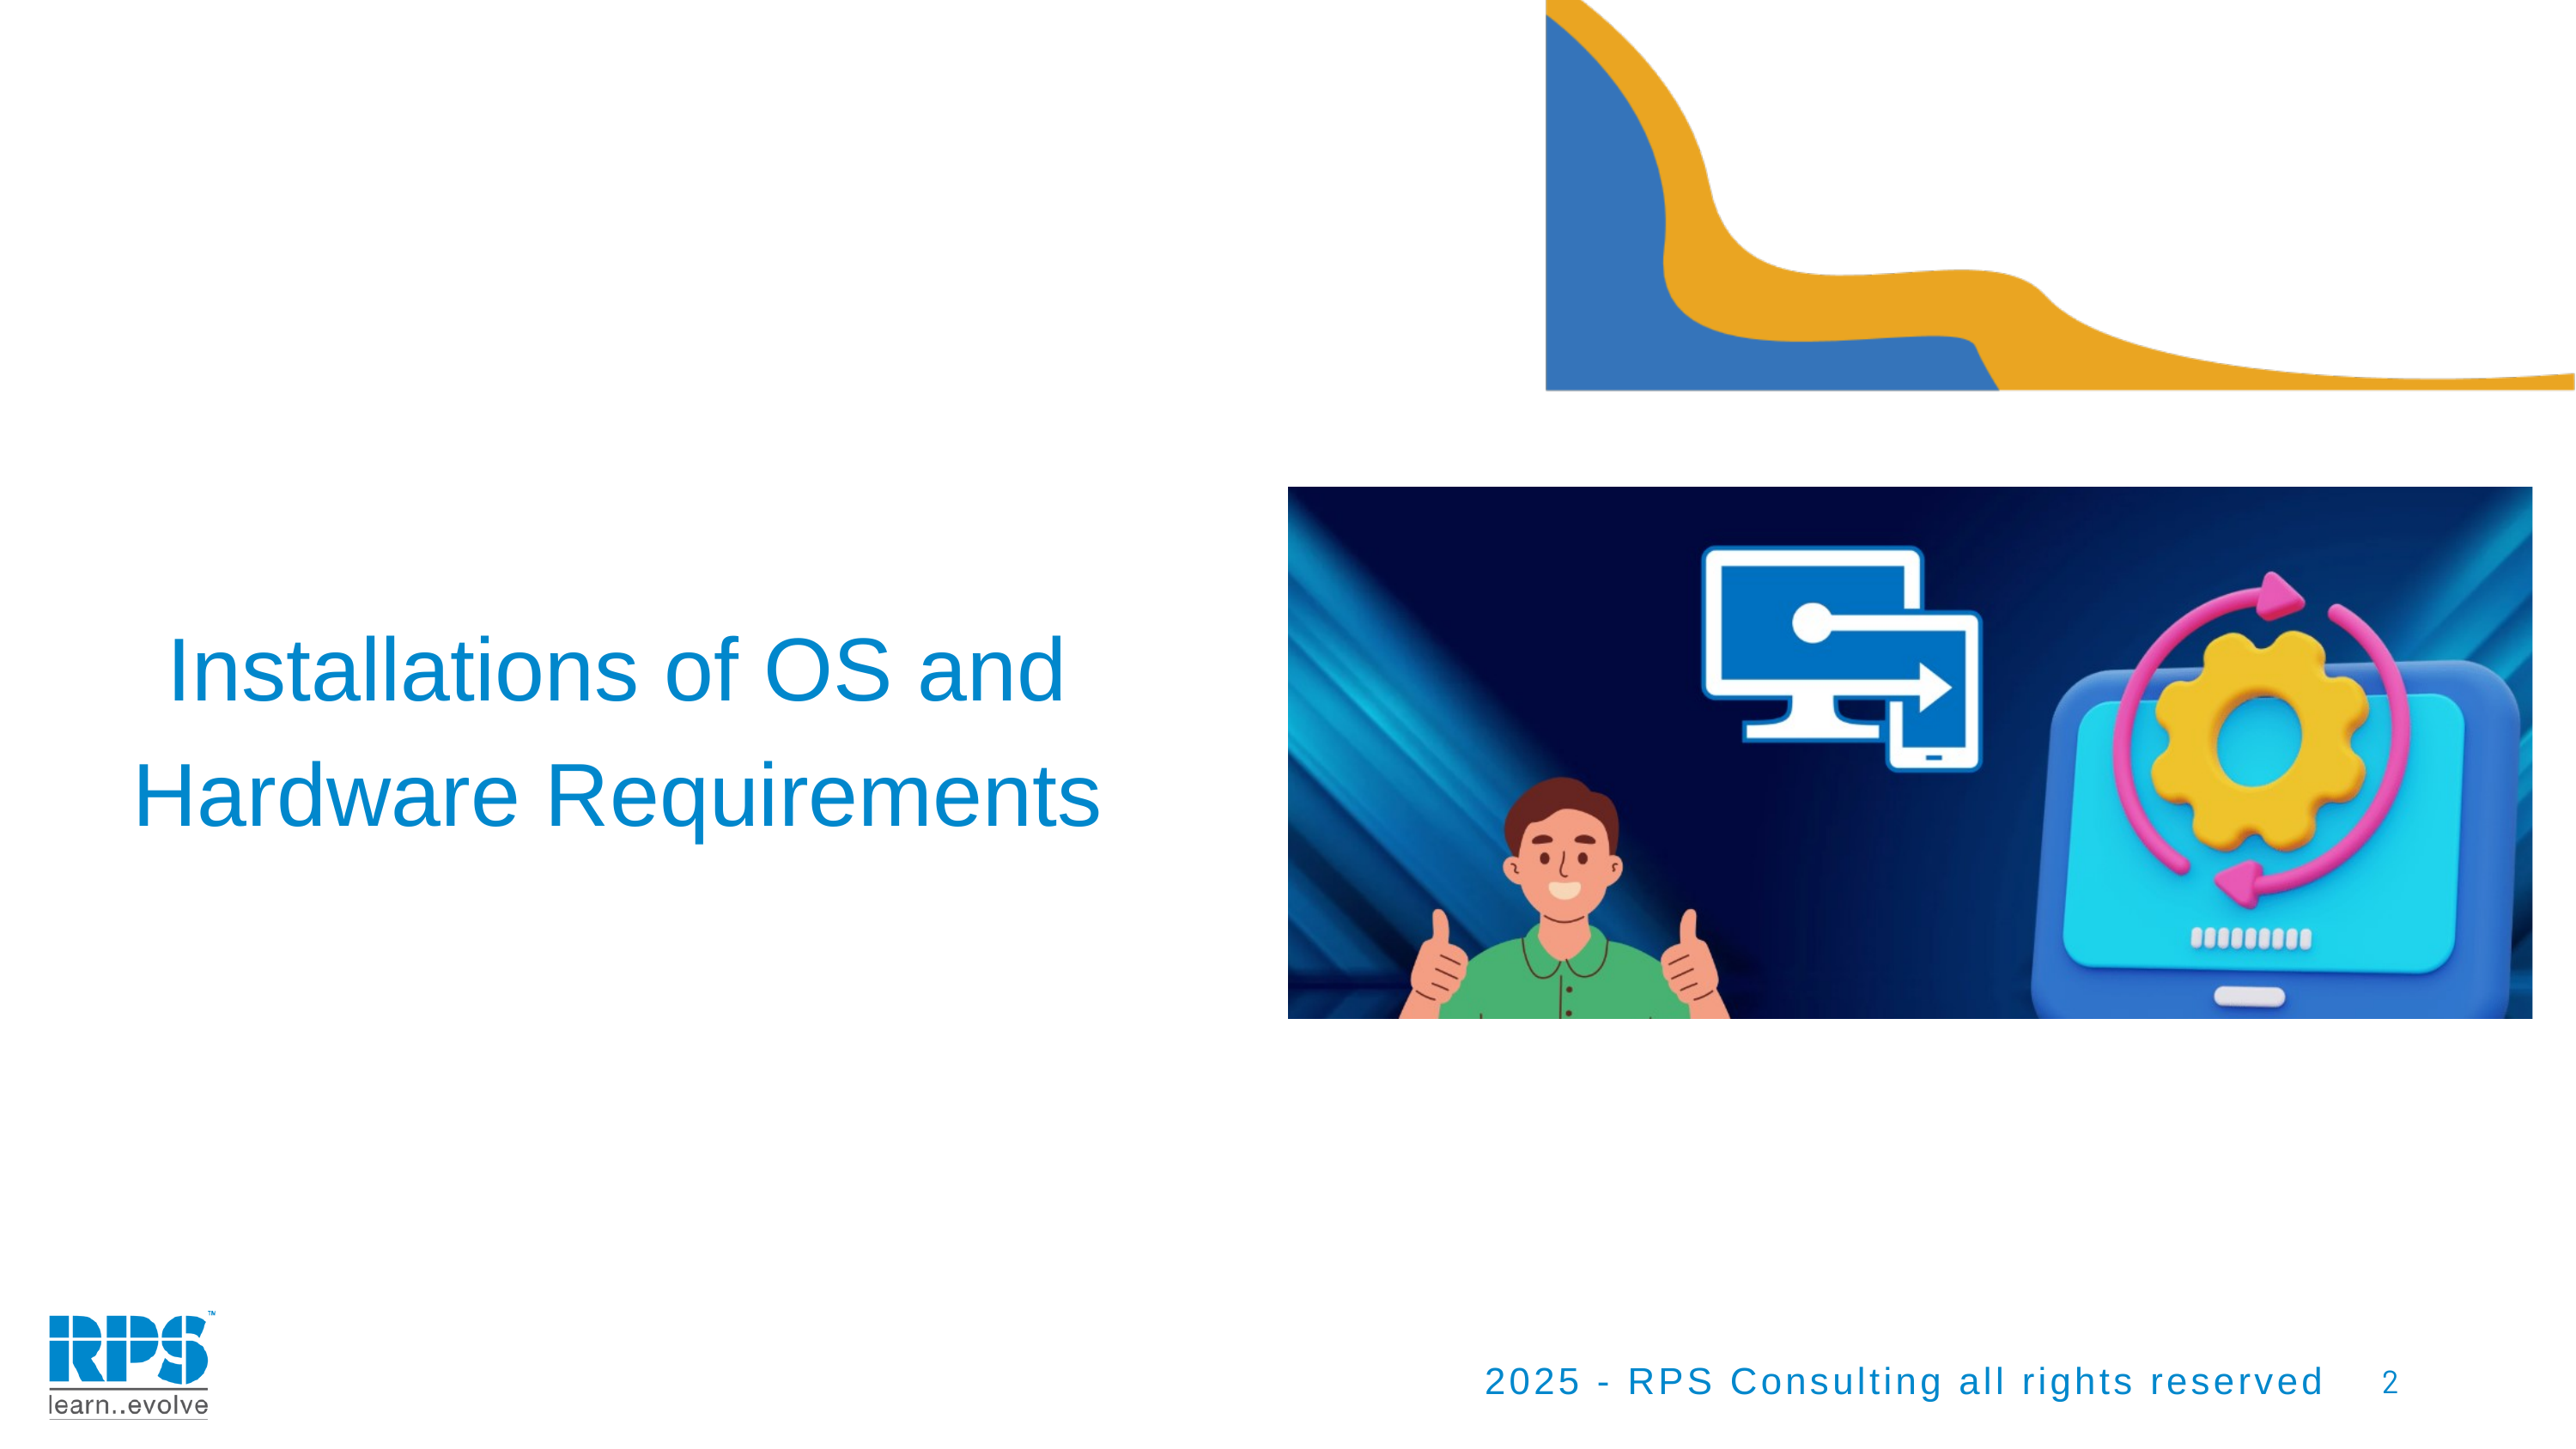

Installations of OS and Hardware Requirements

2
2025 - RPS Consulting all rights reserved